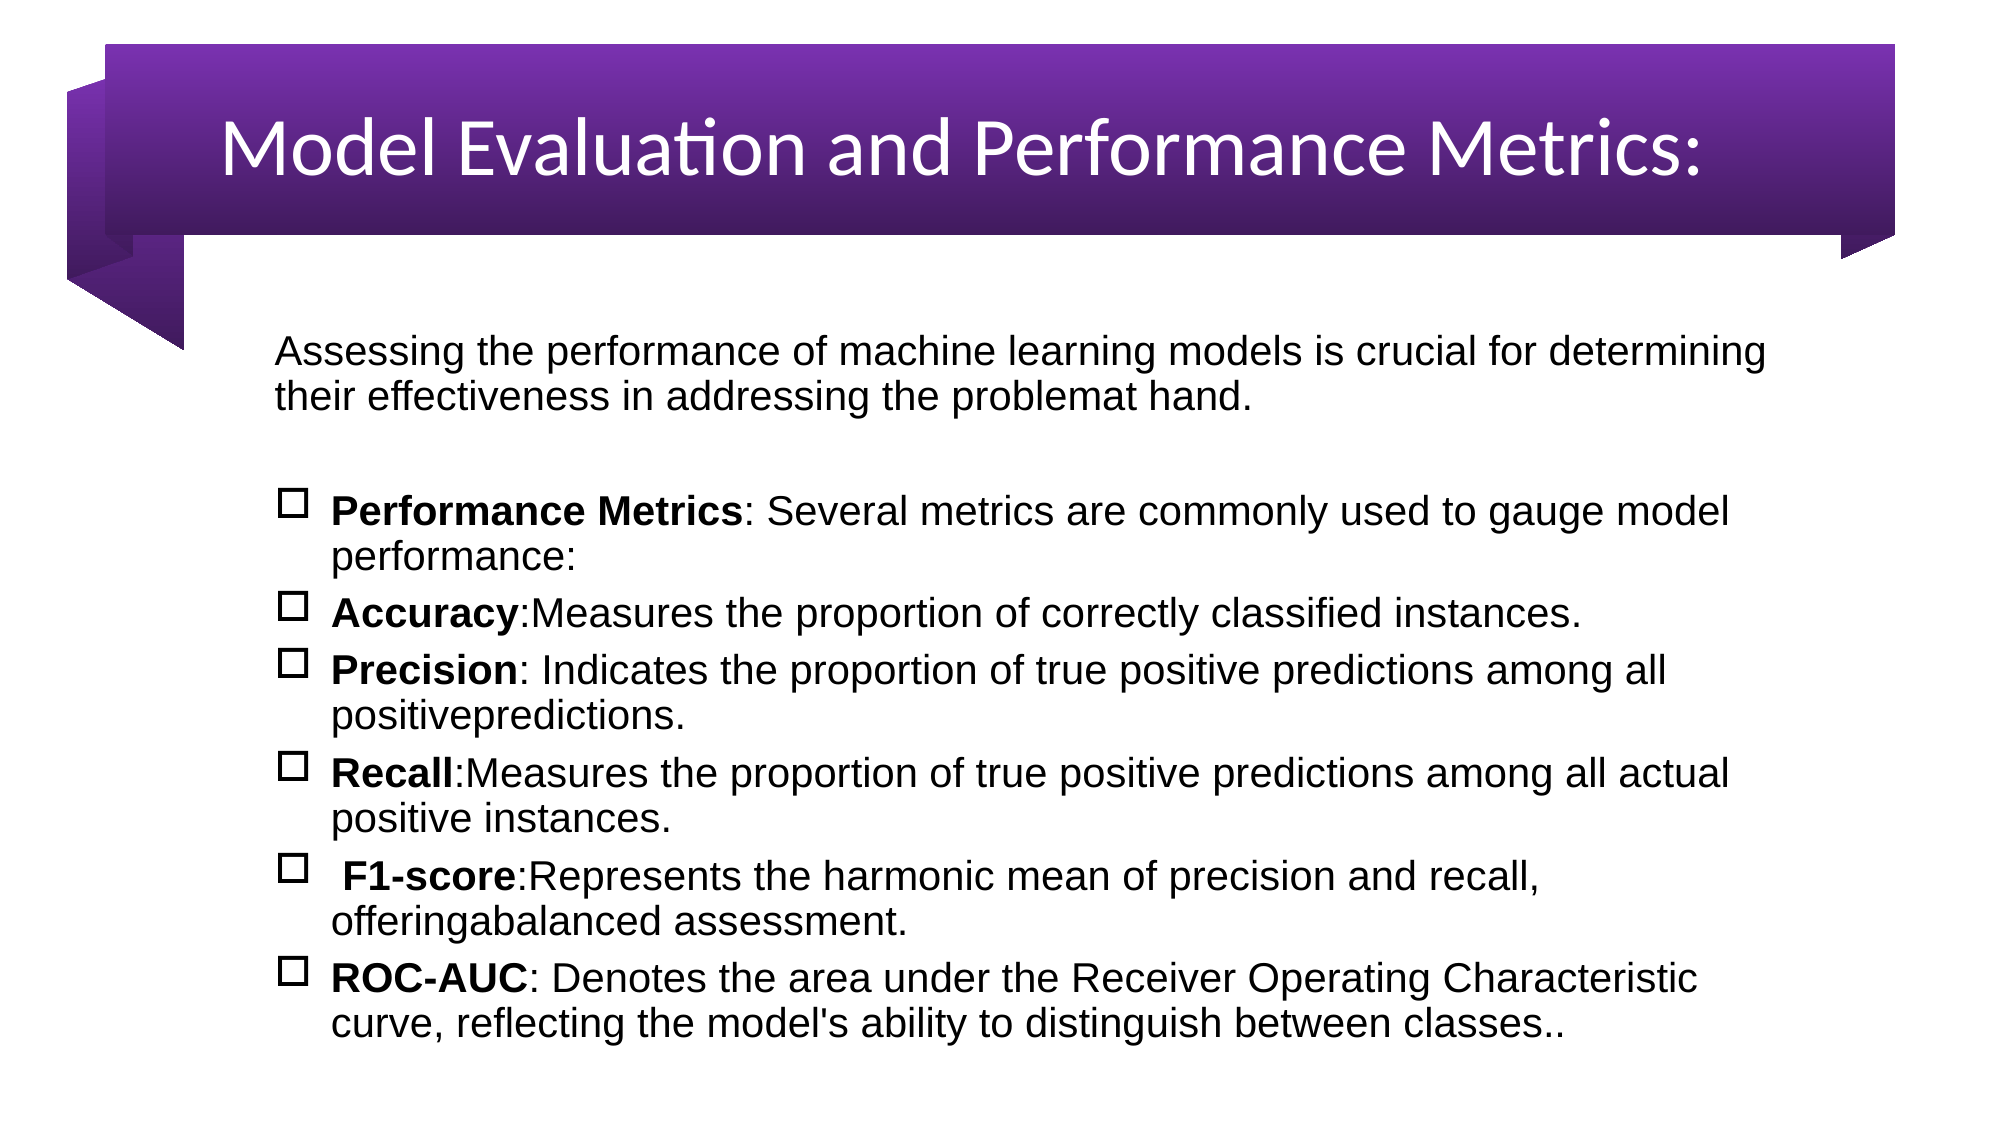

Model Evaluation and Performance Metrics:

Assessing the performance of machine learning models is crucial for determining their effectiveness in addressing the problemat hand.

Performance Metrics: Several metrics are commonly used to gauge model performance:
Accuracy:Measures the proportion of correctly classified instances.
Precision: Indicates the proportion of true positive predictions among all positivepredictions.
Recall:Measures the proportion of true positive predictions among all actual positive instances.
 F1-score:Represents the harmonic mean of precision and recall, offeringabalanced assessment.
ROC-AUC: Denotes the area under the Receiver Operating Characteristic curve, reflecting the model's ability to distinguish between classes..